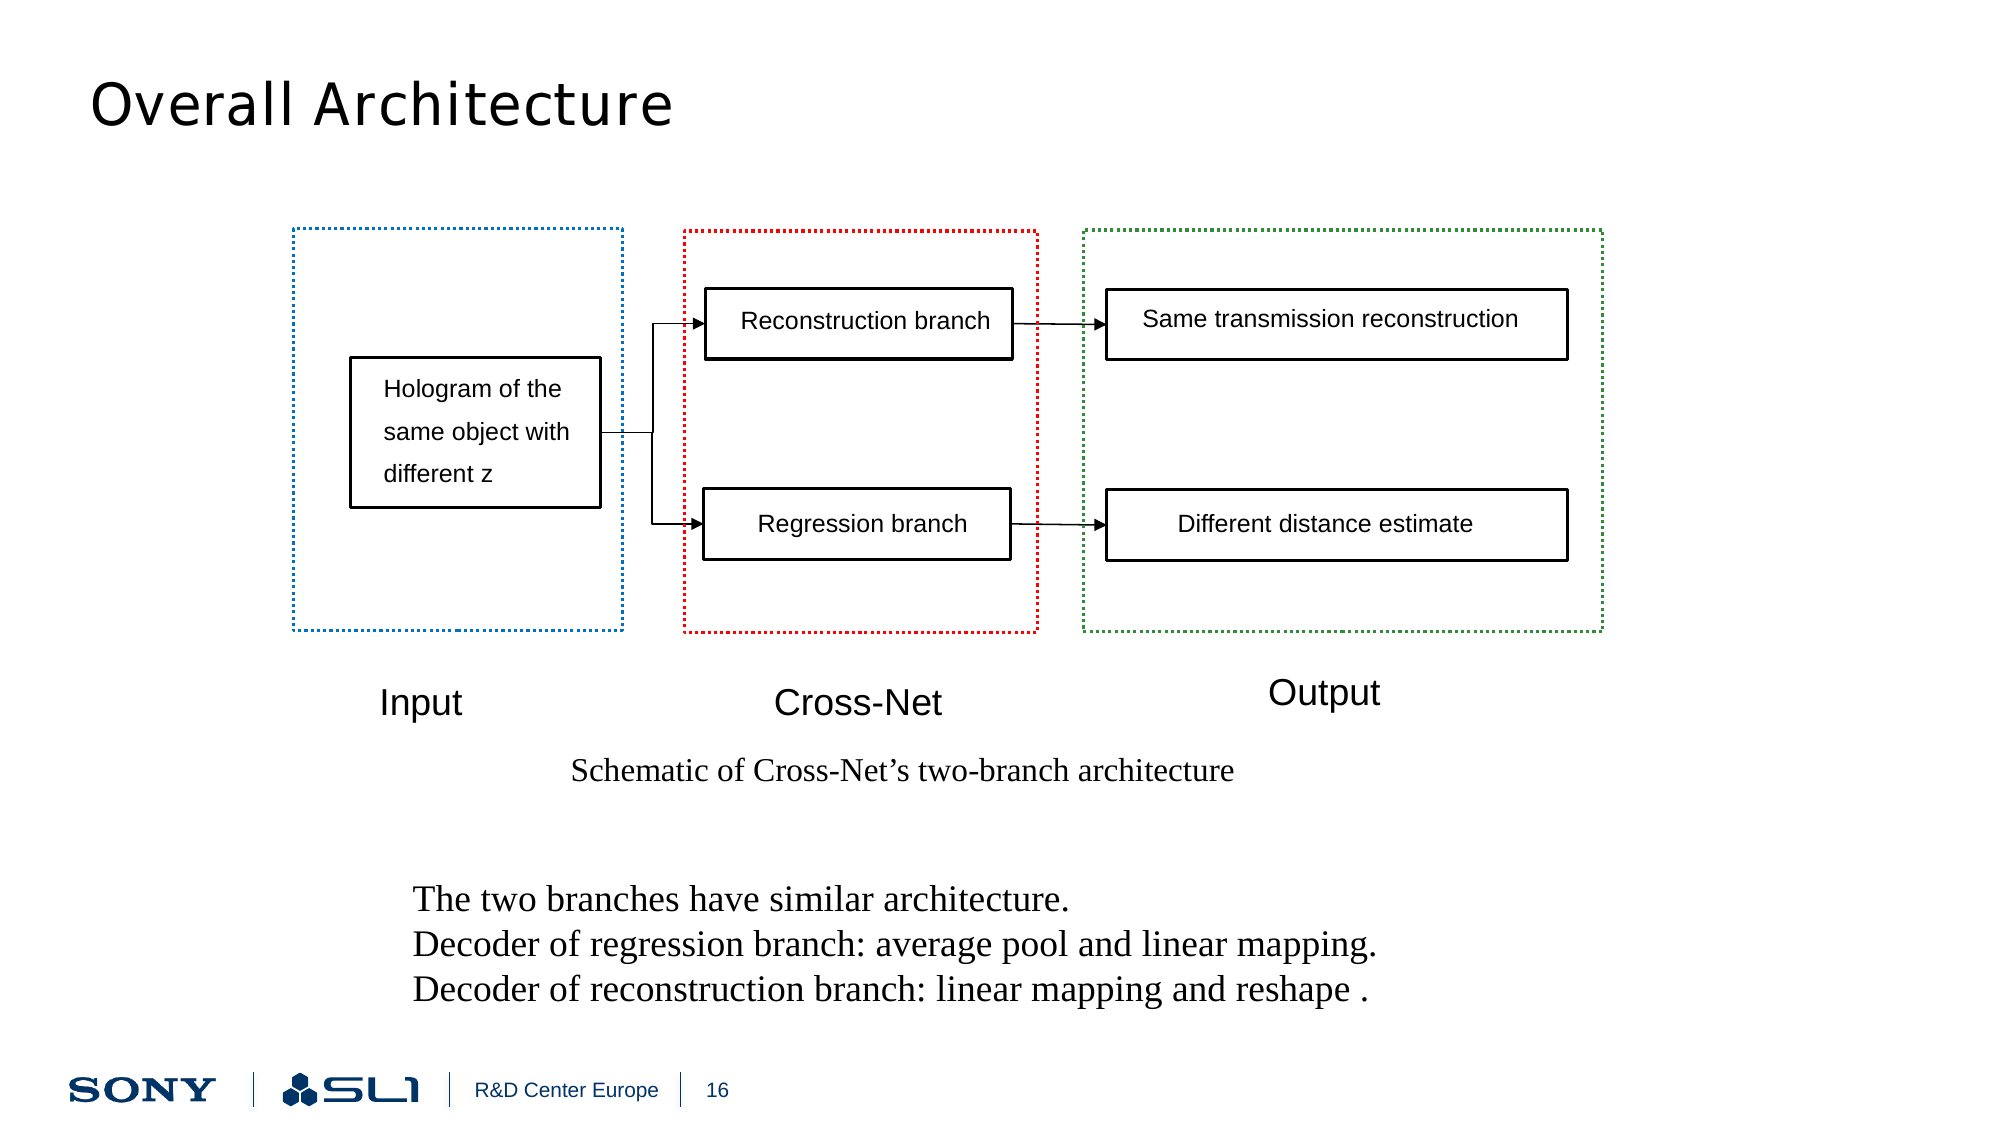

# Overall Architecture

Same transmission reconstruction
Reconstruction branch

Hologram of the
same object with
different z

Regression branch
Different distance estimate
Output
Input
Cross-Net
Schematic of Cross-Net’s two-branch architecture
The two branches have similar architecture.
Decoder of regression branch: average pool and linear mapping.
Decoder of reconstruction branch: linear mapping and reshape .